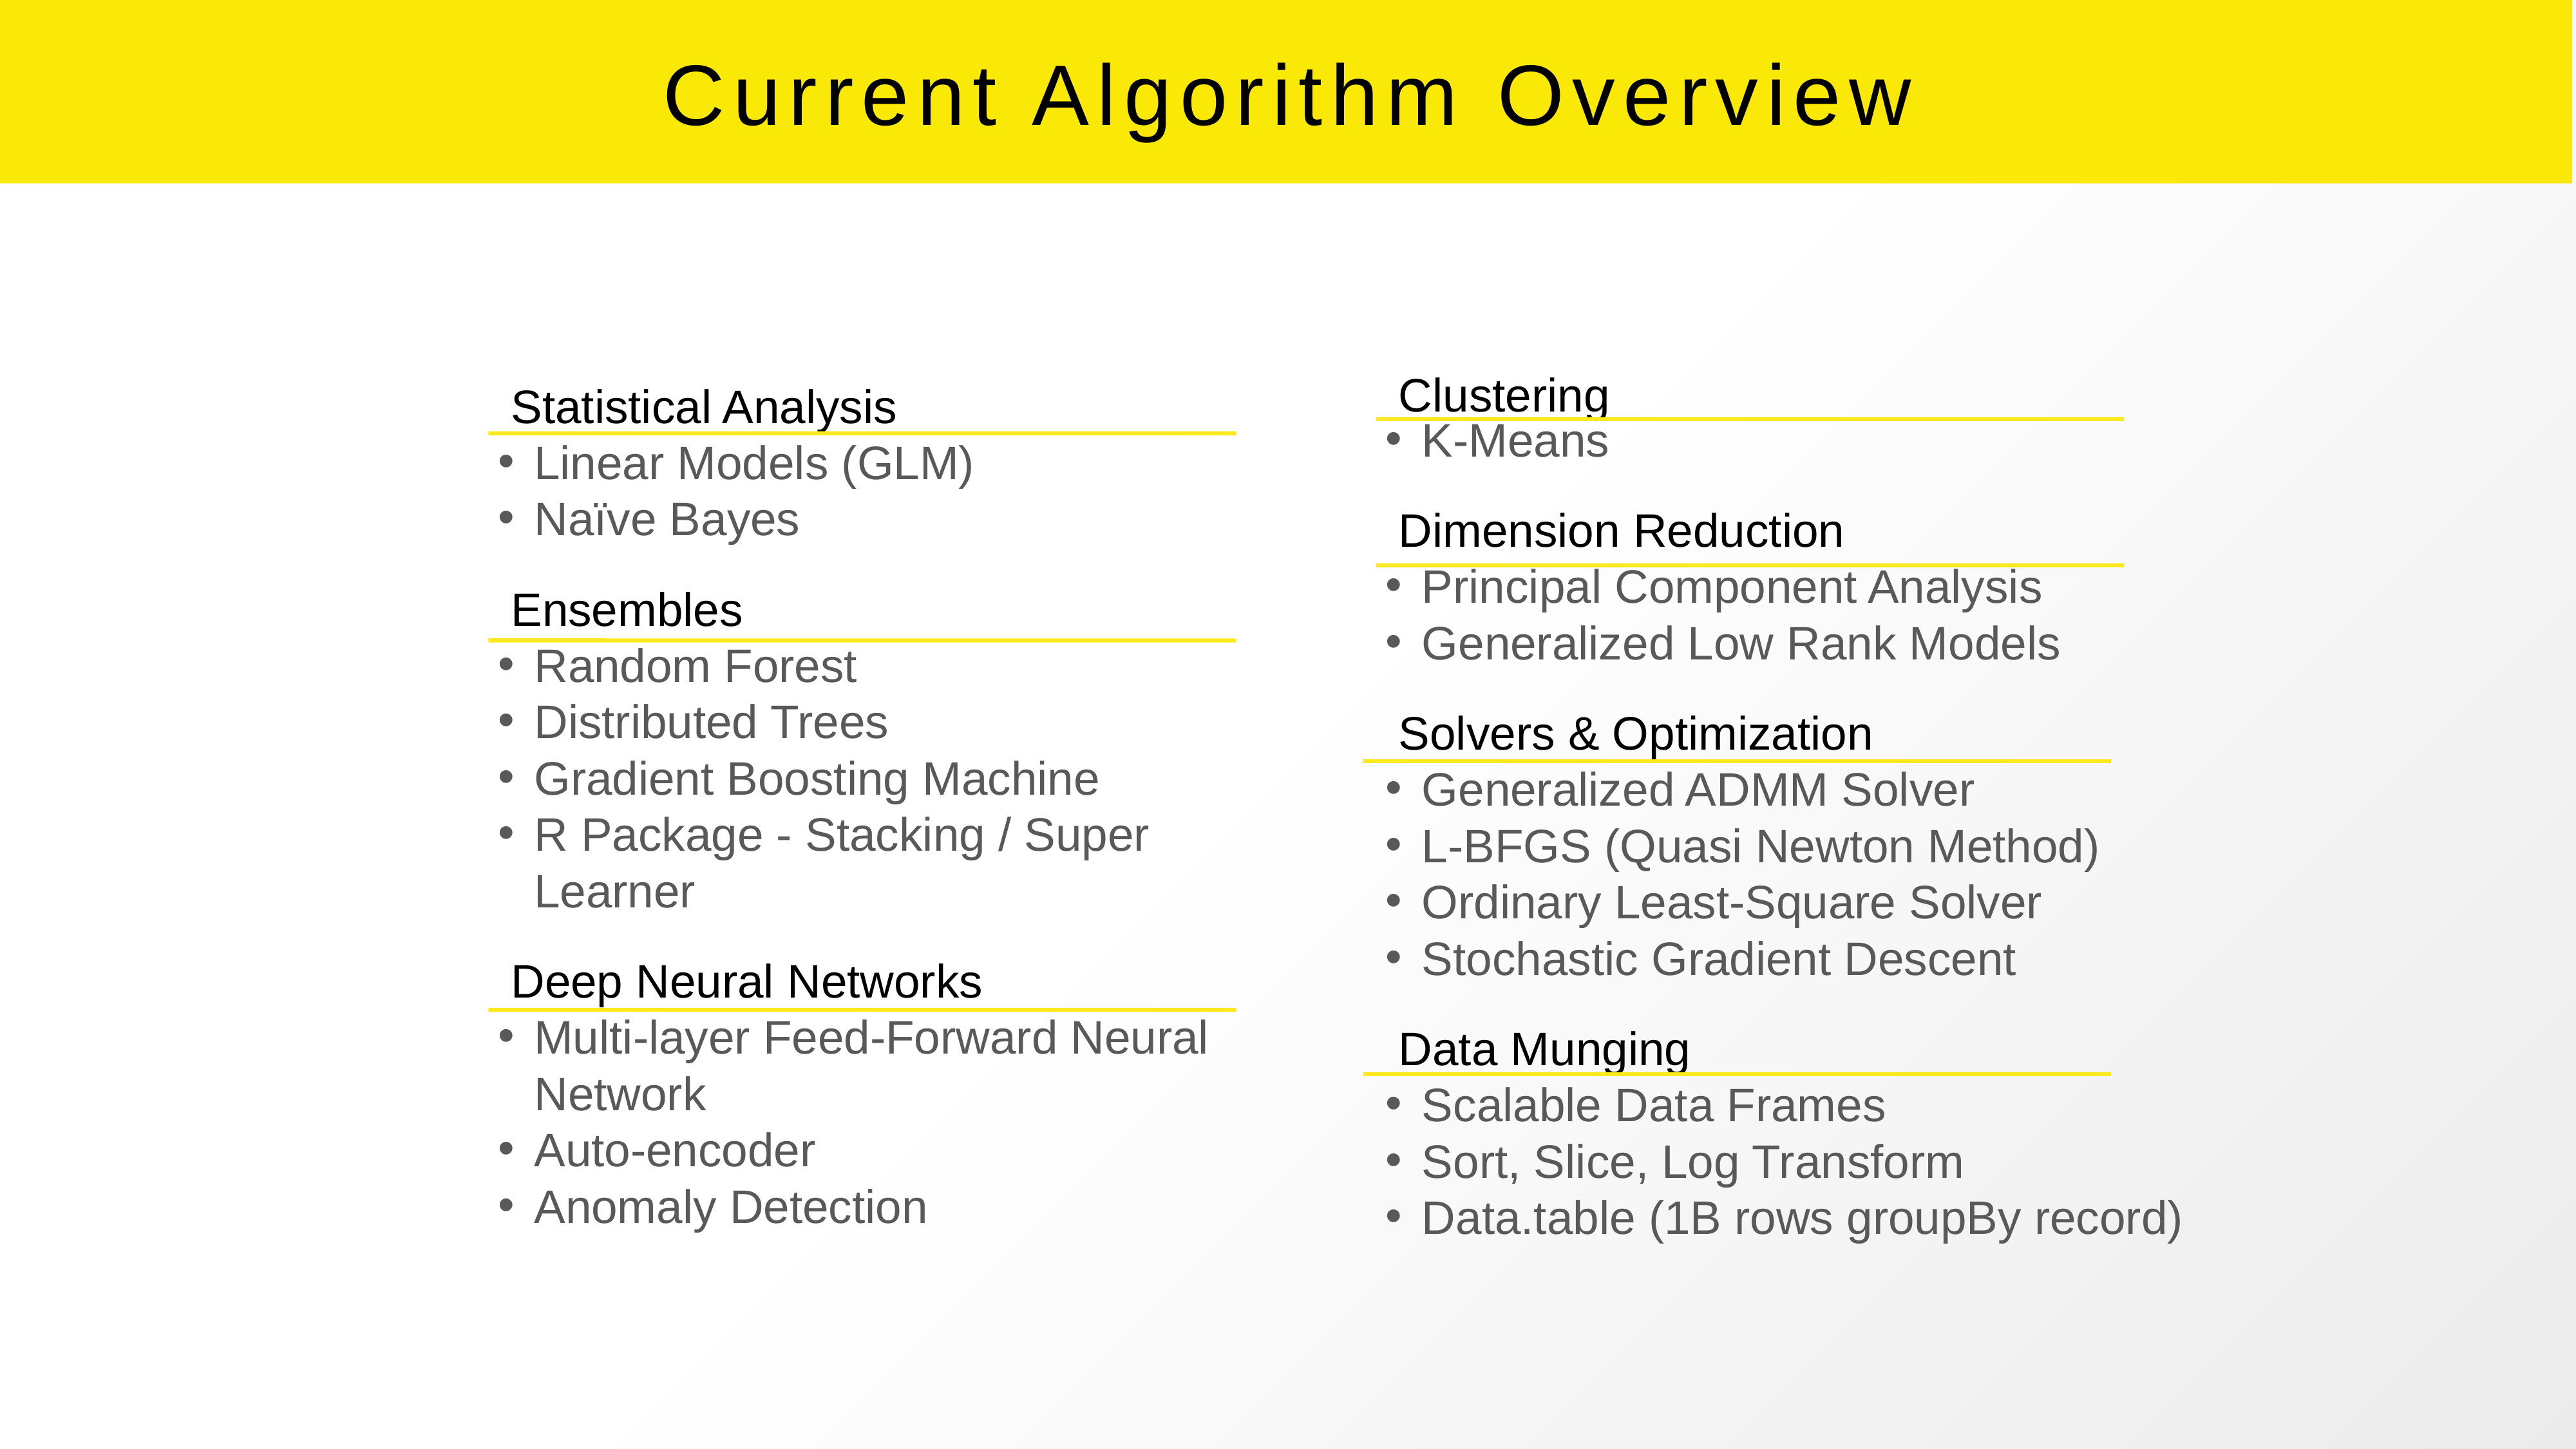

# Current Algorithm Overview
 Statistical Analysis
Linear Models (GLM)
Naïve Bayes

 Ensembles
Random Forest
Distributed Trees
Gradient Boosting Machine
R Package - Stacking / Super Learner

 Deep Neural Networks
Multi-layer Feed-Forward Neural Network
Auto-encoder
Anomaly Detection
 Clustering
K-Means

 Dimension Reduction
Principal Component Analysis
Generalized Low Rank Models

 Solvers & Optimization
Generalized ADMM Solver
L-BFGS (Quasi Newton Method)
Ordinary Least-Square Solver
Stochastic Gradient Descent

 Data Munging
Scalable Data Frames
Sort, Slice, Log Transform
Data.table (1B rows groupBy record)